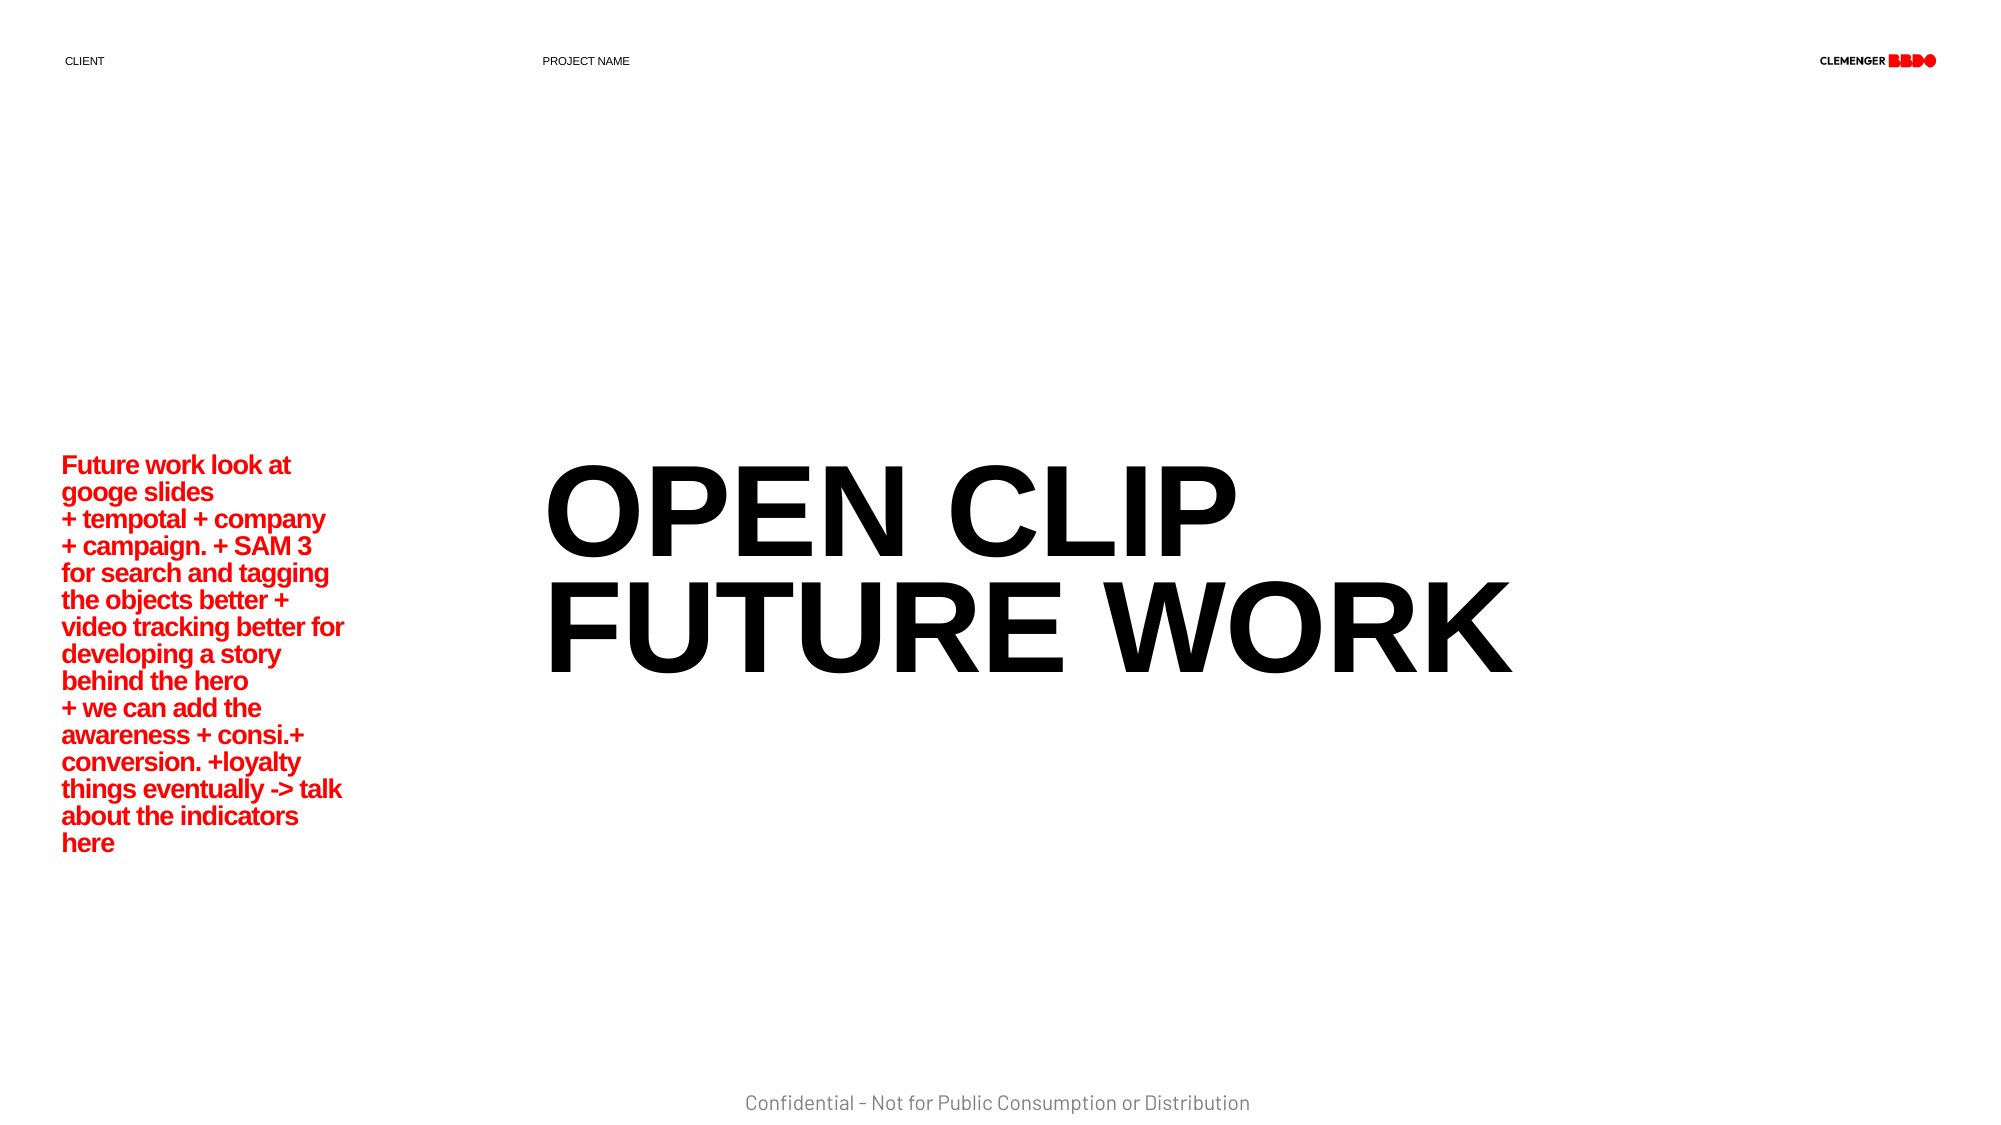

Client
Project Name
Future work look at googe slides
+ tempotal + company + campaign. + SAM 3 for search and tagging the objects better + video tracking better for developing a story behind the hero
+ we can add the awareness + consi.+ conversion. +loyalty things eventually -> talk about the indicators here
# Open clip future work